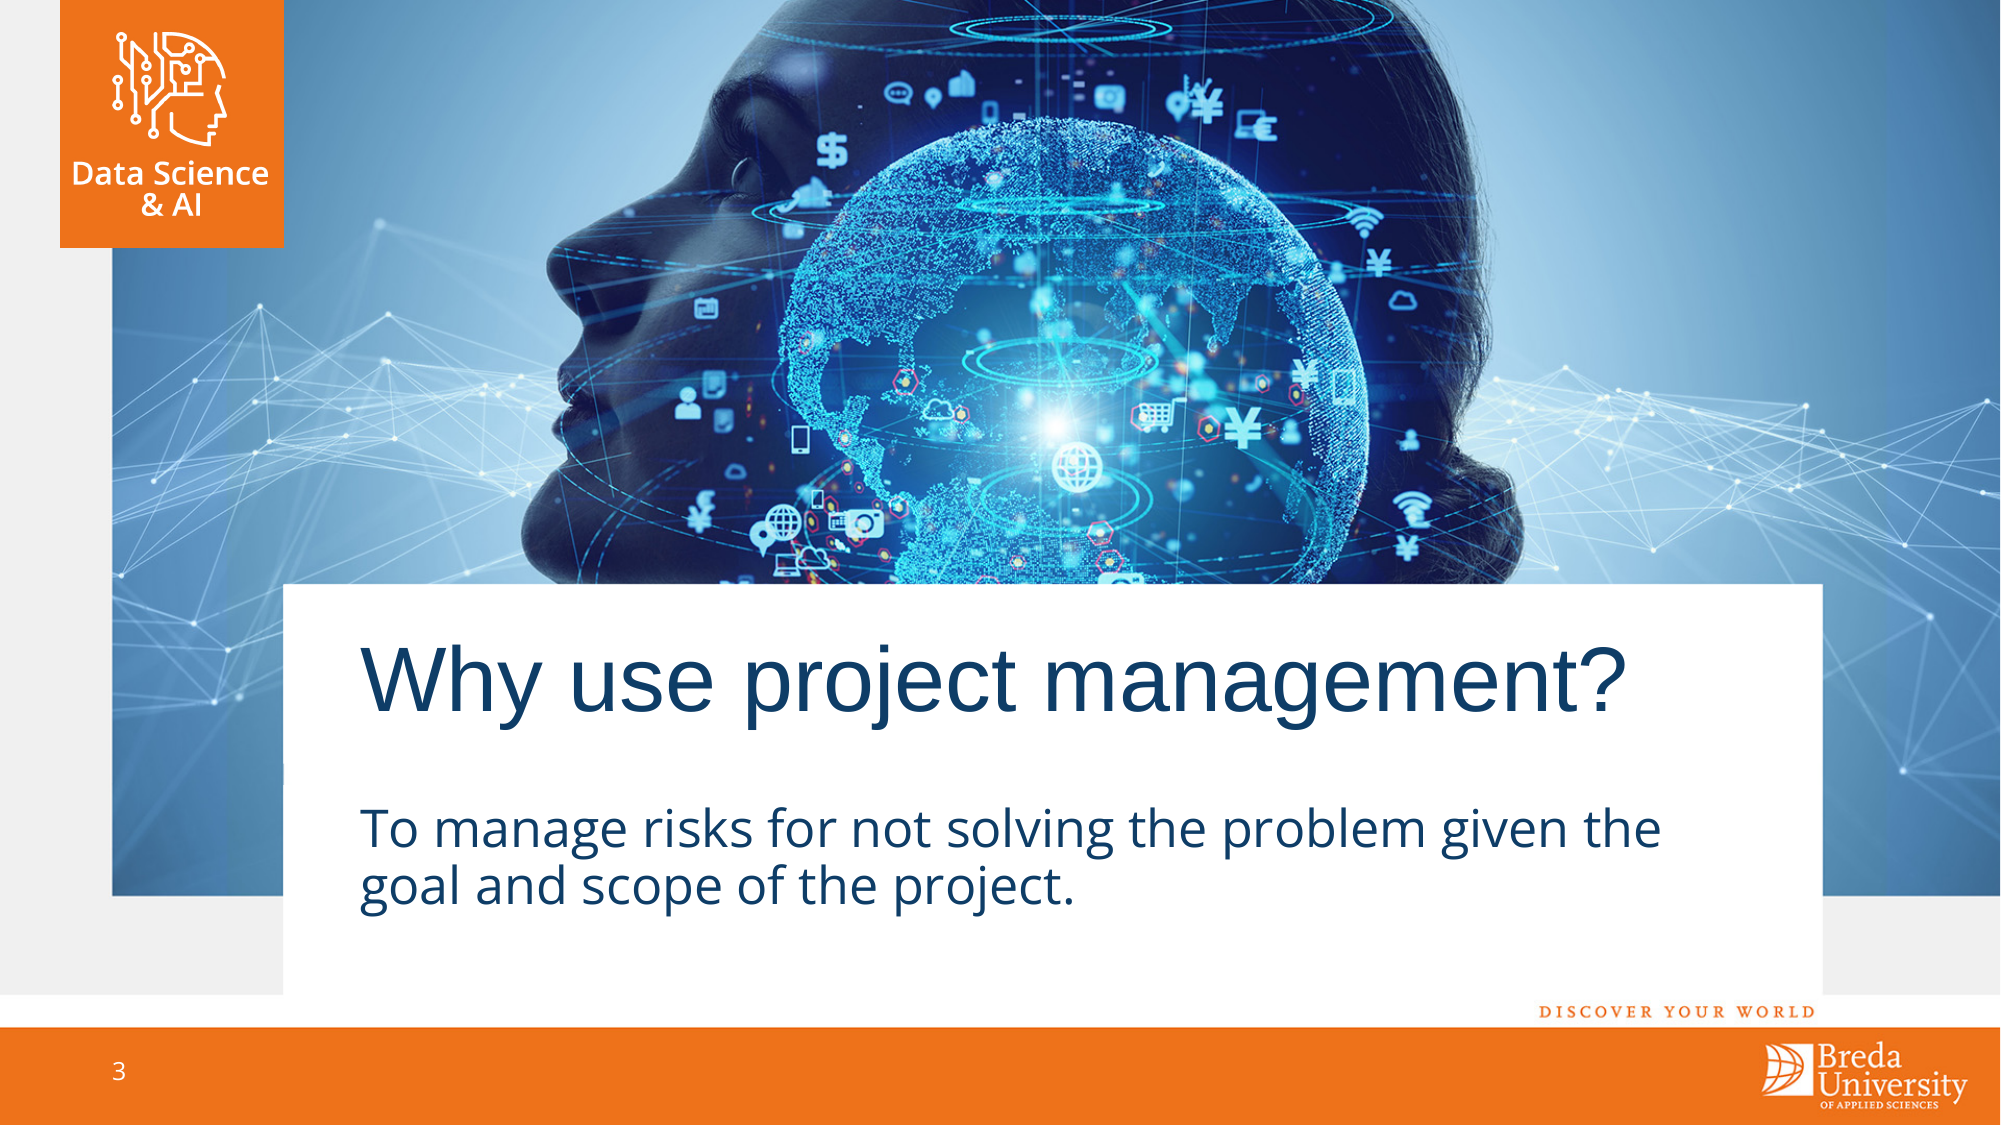

# Why use project management?
To manage risks for not solving the problem given the goal and scope of the project.
3